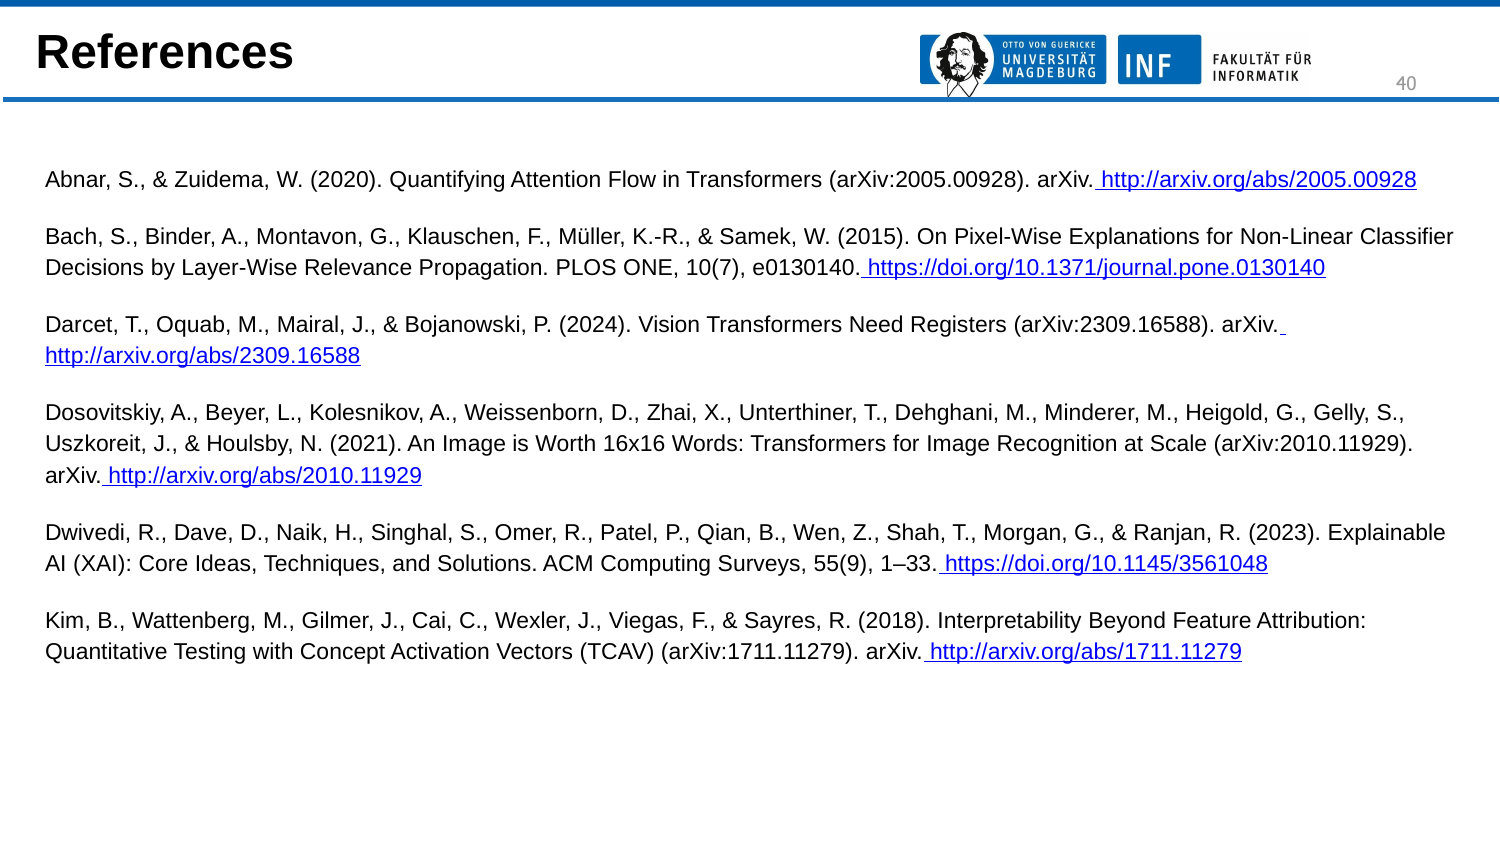

References
40

Abnar, S., & Zuidema, W. (2020). Quantifying Attention Flow in Transformers (arXiv:2005.00928). arXiv. http://arxiv.org/abs/2005.00928
Bach, S., Binder, A., Montavon, G., Klauschen, F., Müller, K.-R., & Samek, W. (2015). On Pixel-Wise Explanations for Non-Linear Classifier Decisions by Layer-Wise Relevance Propagation. PLOS ONE, 10(7), e0130140. https://doi.org/10.1371/journal.pone.0130140
Darcet, T., Oquab, M., Mairal, J., & Bojanowski, P. (2024). Vision Transformers Need Registers (arXiv:2309.16588). arXiv. http://arxiv.org/abs/2309.16588
Dosovitskiy, A., Beyer, L., Kolesnikov, A., Weissenborn, D., Zhai, X., Unterthiner, T., Dehghani, M., Minderer, M., Heigold, G., Gelly, S., Uszkoreit, J., & Houlsby, N. (2021). An Image is Worth 16x16 Words: Transformers for Image Recognition at Scale (arXiv:2010.11929). arXiv. http://arxiv.org/abs/2010.11929
Dwivedi, R., Dave, D., Naik, H., Singhal, S., Omer, R., Patel, P., Qian, B., Wen, Z., Shah, T., Morgan, G., & Ranjan, R. (2023). Explainable AI (XAI): Core Ideas, Techniques, and Solutions. ACM Computing Surveys, 55(9), 1–33. https://doi.org/10.1145/3561048
Kim, B., Wattenberg, M., Gilmer, J., Cai, C., Wexler, J., Viegas, F., & Sayres, R. (2018). Interpretability Beyond Feature Attribution: Quantitative Testing with Concept Activation Vectors (TCAV) (arXiv:1711.11279). arXiv. http://arxiv.org/abs/1711.11279